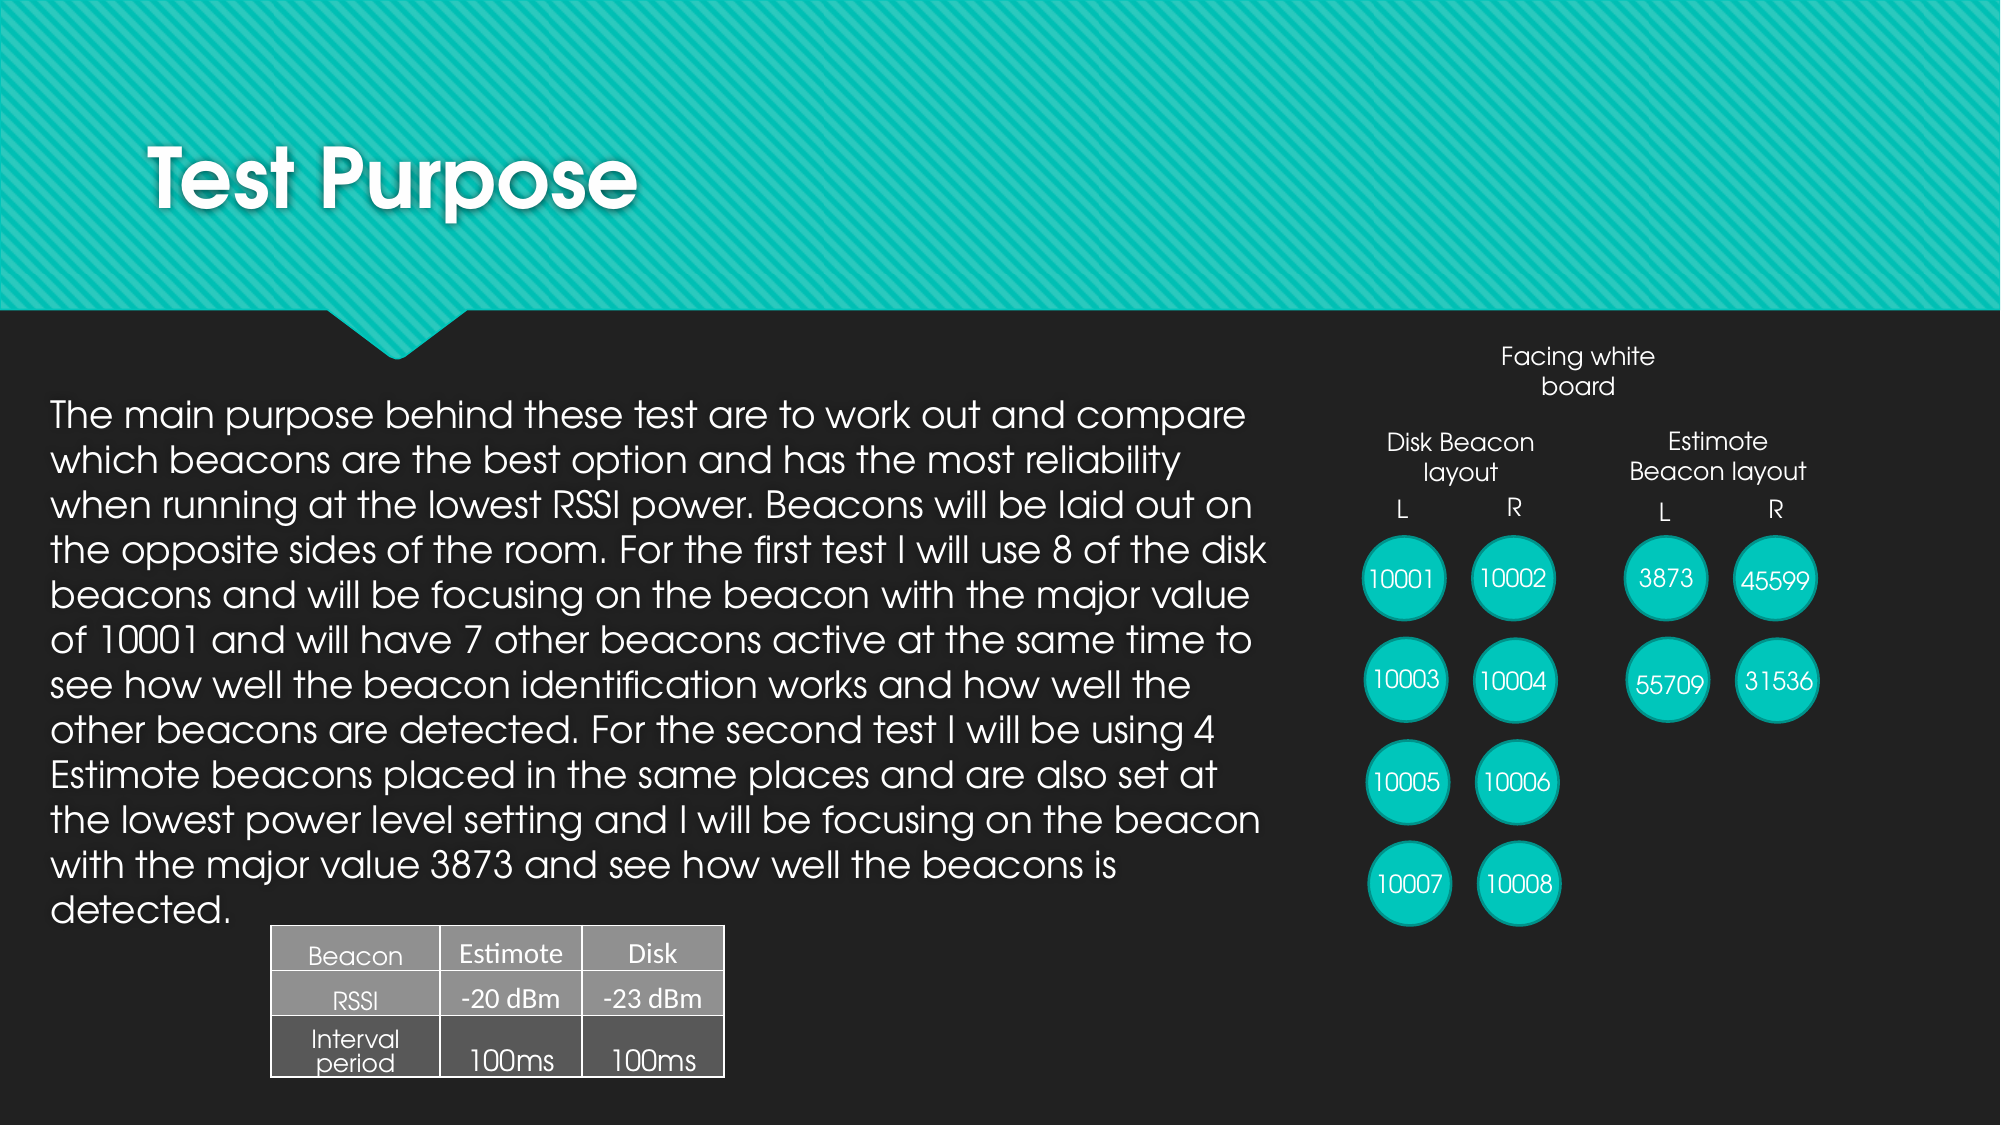

# Test Purpose
Facing white board
The main purpose behind these test are to work out and compare which beacons are the best option and has the most reliability when running at the lowest RSSI power. Beacons will be laid out on the opposite sides of the room. For the first test I will use 8 of the disk beacons and will be focusing on the beacon with the major value of 10001 and will have 7 other beacons active at the same time to see how well the beacon identification works and how well the other beacons are detected. For the second test I will be using 4 Estimote beacons placed in the same places and are also set at the lowest power level setting and I will be focusing on the beacon with the major value 3873 and see how well the beacons is detected.
Estimote Beacon layout
Disk Beacon layout
R
L
R
L

3873
10002
10001
45599

10003
10004
31536
55709

10006
10005

10008
10007
| Beacon | Estimote | Disk |
| --- | --- | --- |
| RSSI | -20 dBm | -23 dBm |
| Interval period | 100ms | 100ms |